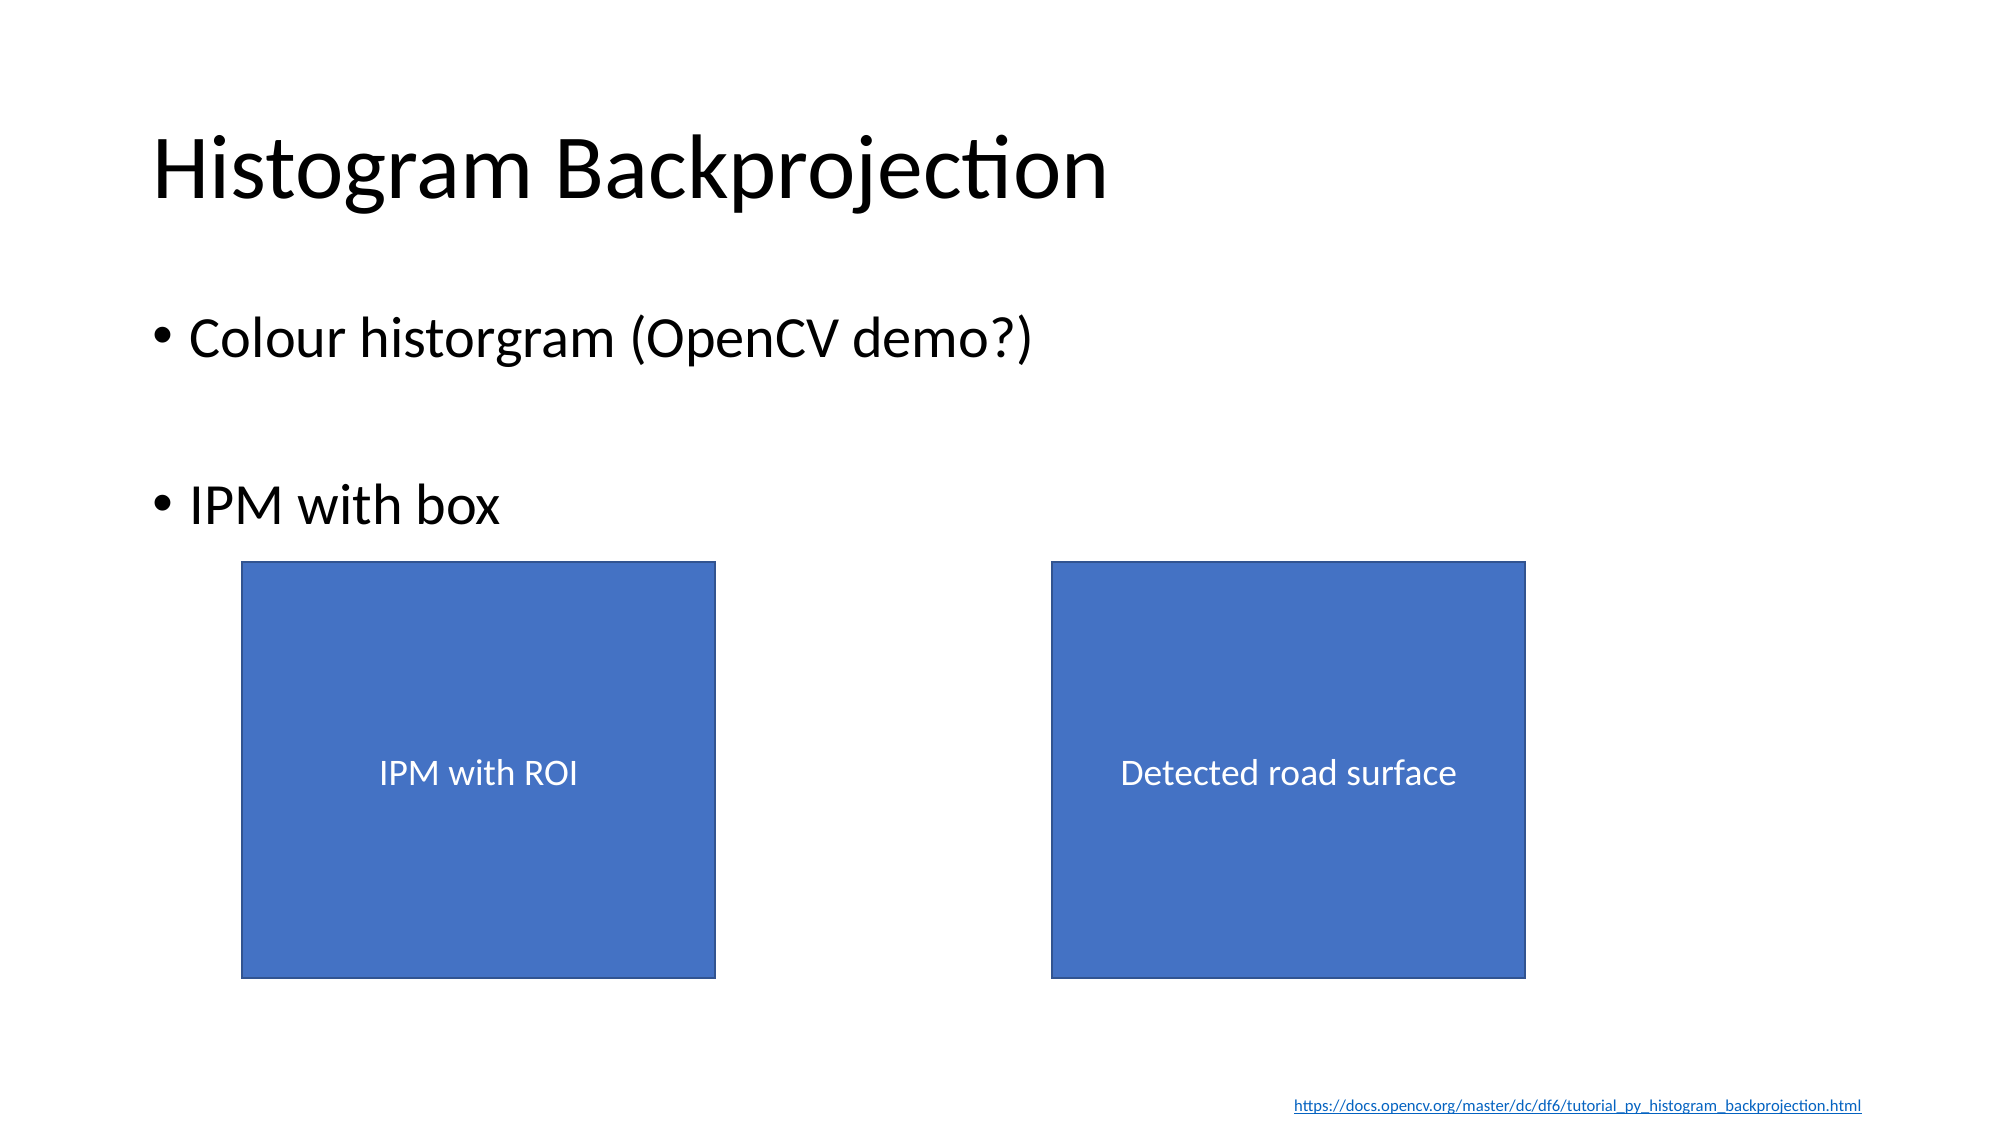

# Histogram Backprojection
Colour historgram (OpenCV demo?)

IPM with box
IPM with ROI
Detected road surface
https://docs.opencv.org/master/dc/df6/tutorial_py_histogram_backprojection.html